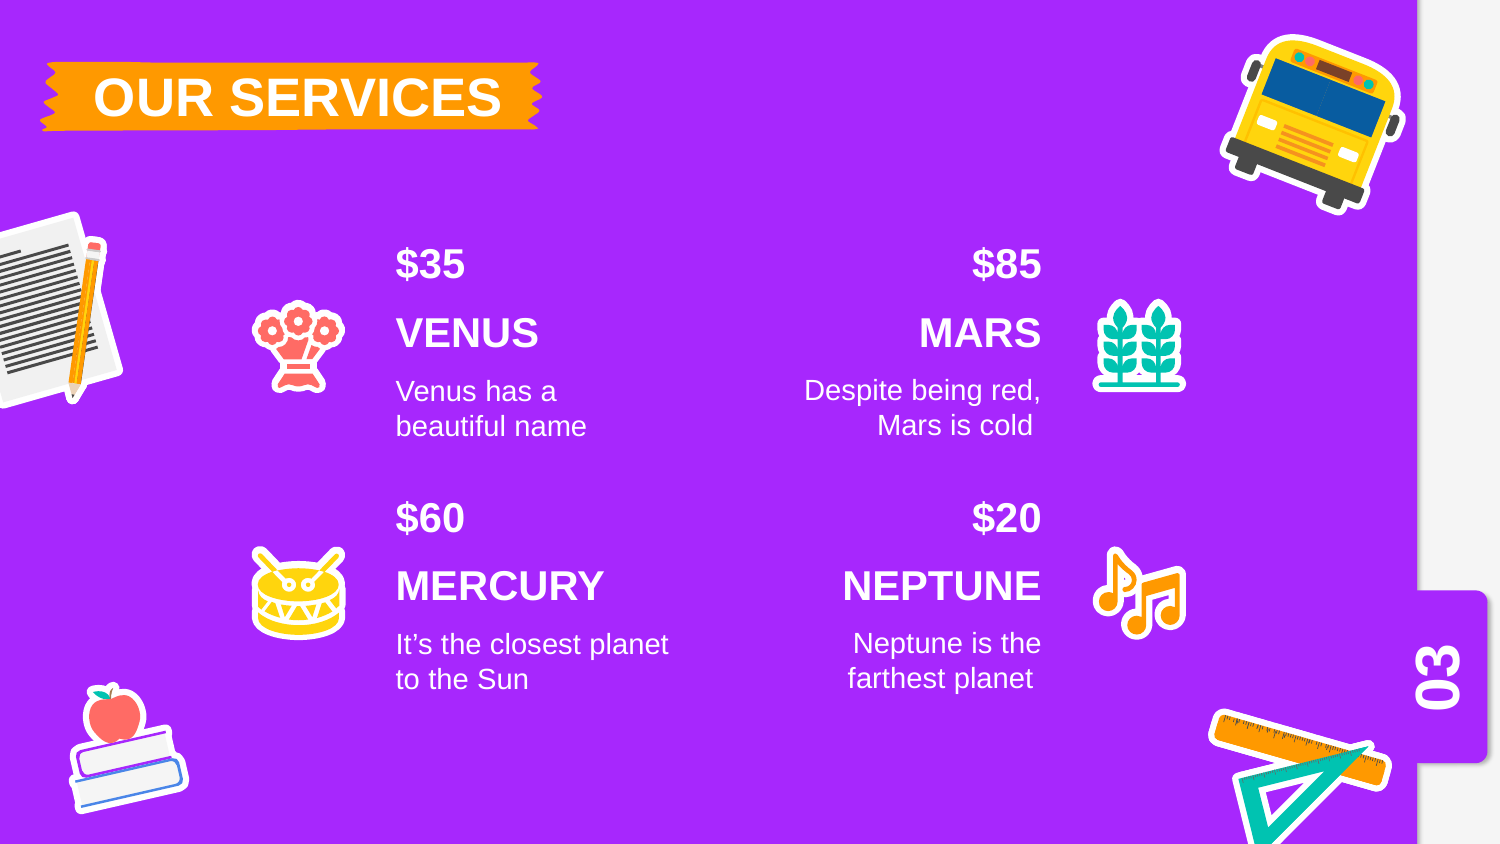

# OUR SERVICES

$35
$85

VENUS
MARS

Venus has a beautiful name
Despite being red, Mars is cold
$20
$60

NEPTUNE
MERCURY
It’s the closest planet to the Sun
Neptune is the farthest planet
03